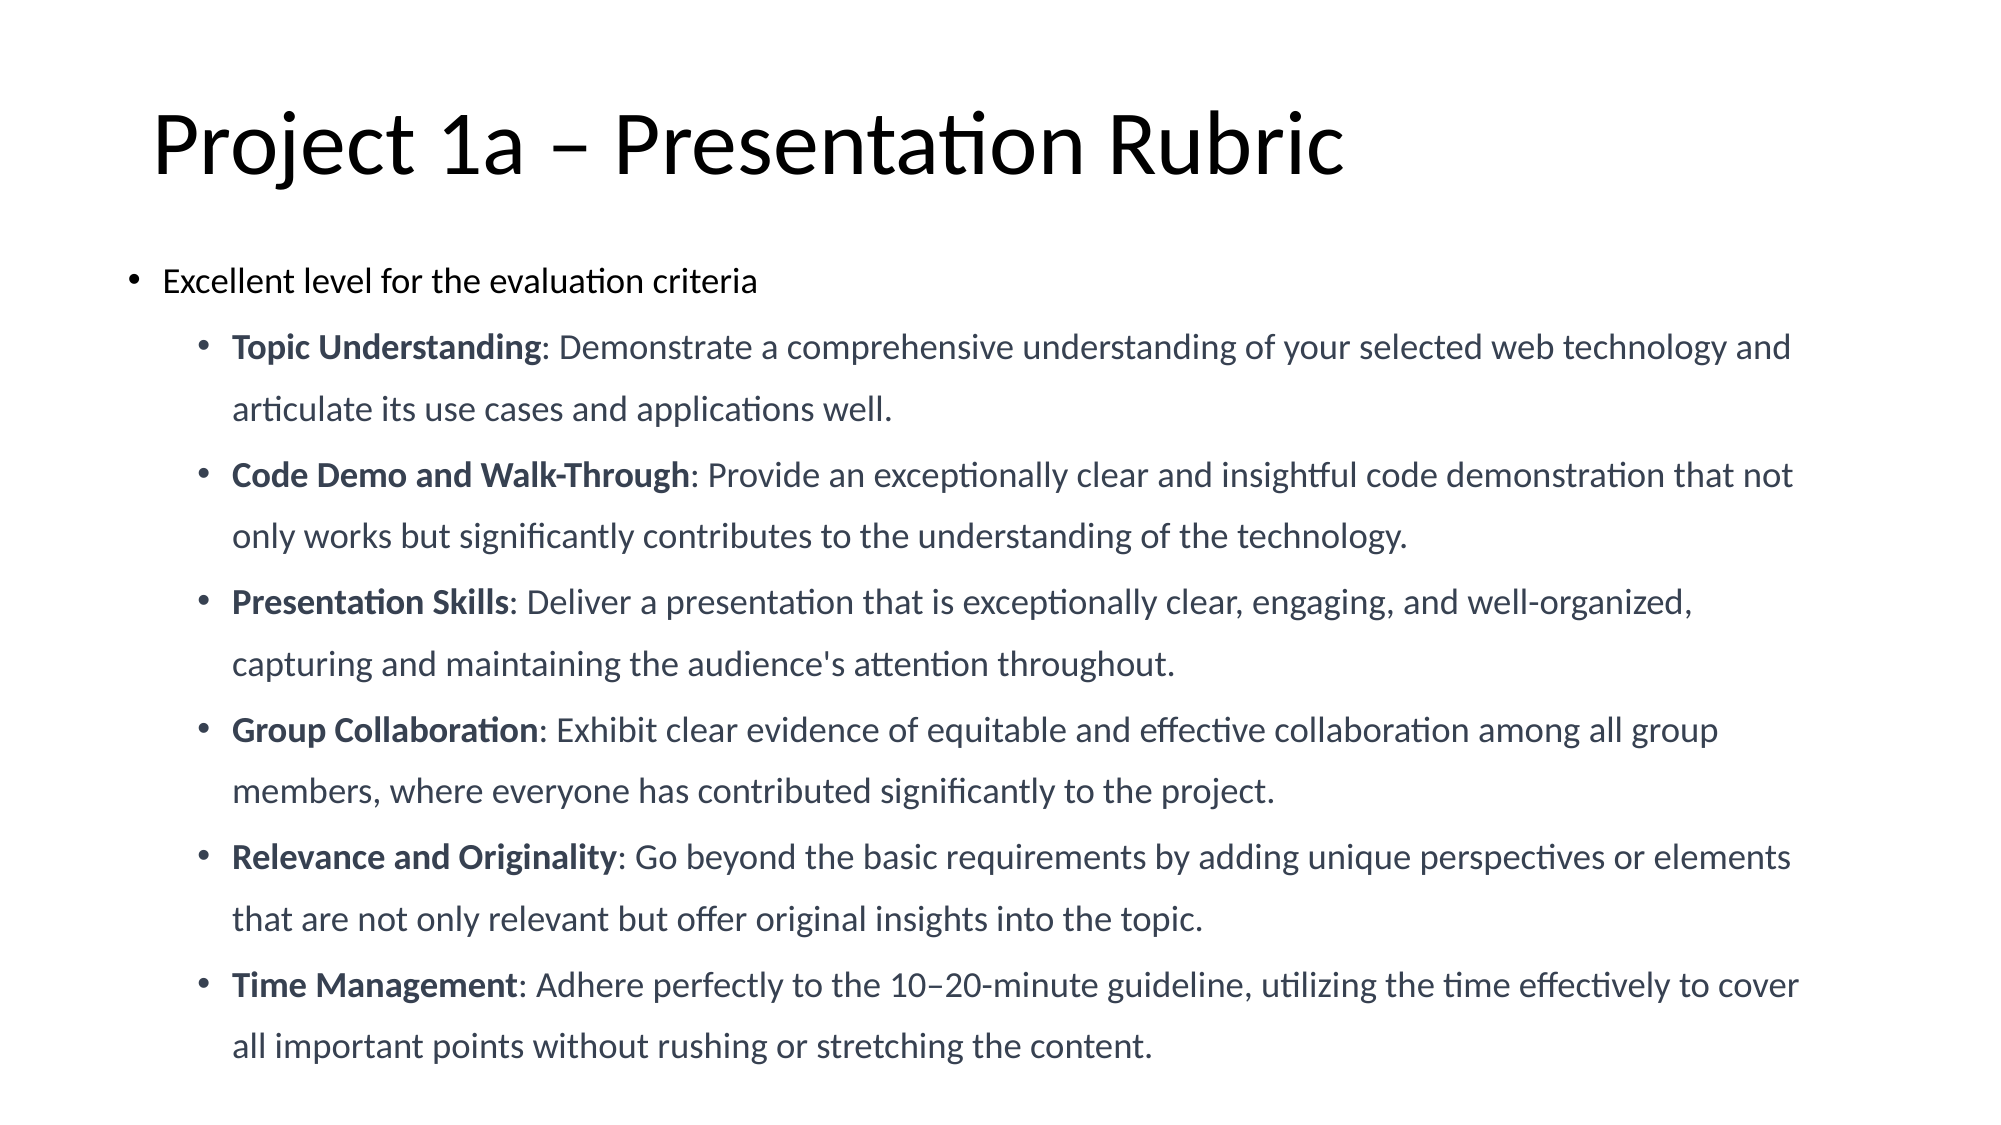

# Project 1a – Presentation Rubric
Excellent level for the evaluation criteria
Topic Understanding: Demonstrate a comprehensive understanding of your selected web technology and articulate its use cases and applications well.
Code Demo and Walk-Through: Provide an exceptionally clear and insightful code demonstration that not only works but significantly contributes to the understanding of the technology.
Presentation Skills: Deliver a presentation that is exceptionally clear, engaging, and well-organized, capturing and maintaining the audience's attention throughout.
Group Collaboration: Exhibit clear evidence of equitable and effective collaboration among all group members, where everyone has contributed significantly to the project.
Relevance and Originality: Go beyond the basic requirements by adding unique perspectives or elements that are not only relevant but offer original insights into the topic.
Time Management: Adhere perfectly to the 10–20-minute guideline, utilizing the time effectively to cover all important points without rushing or stretching the content.